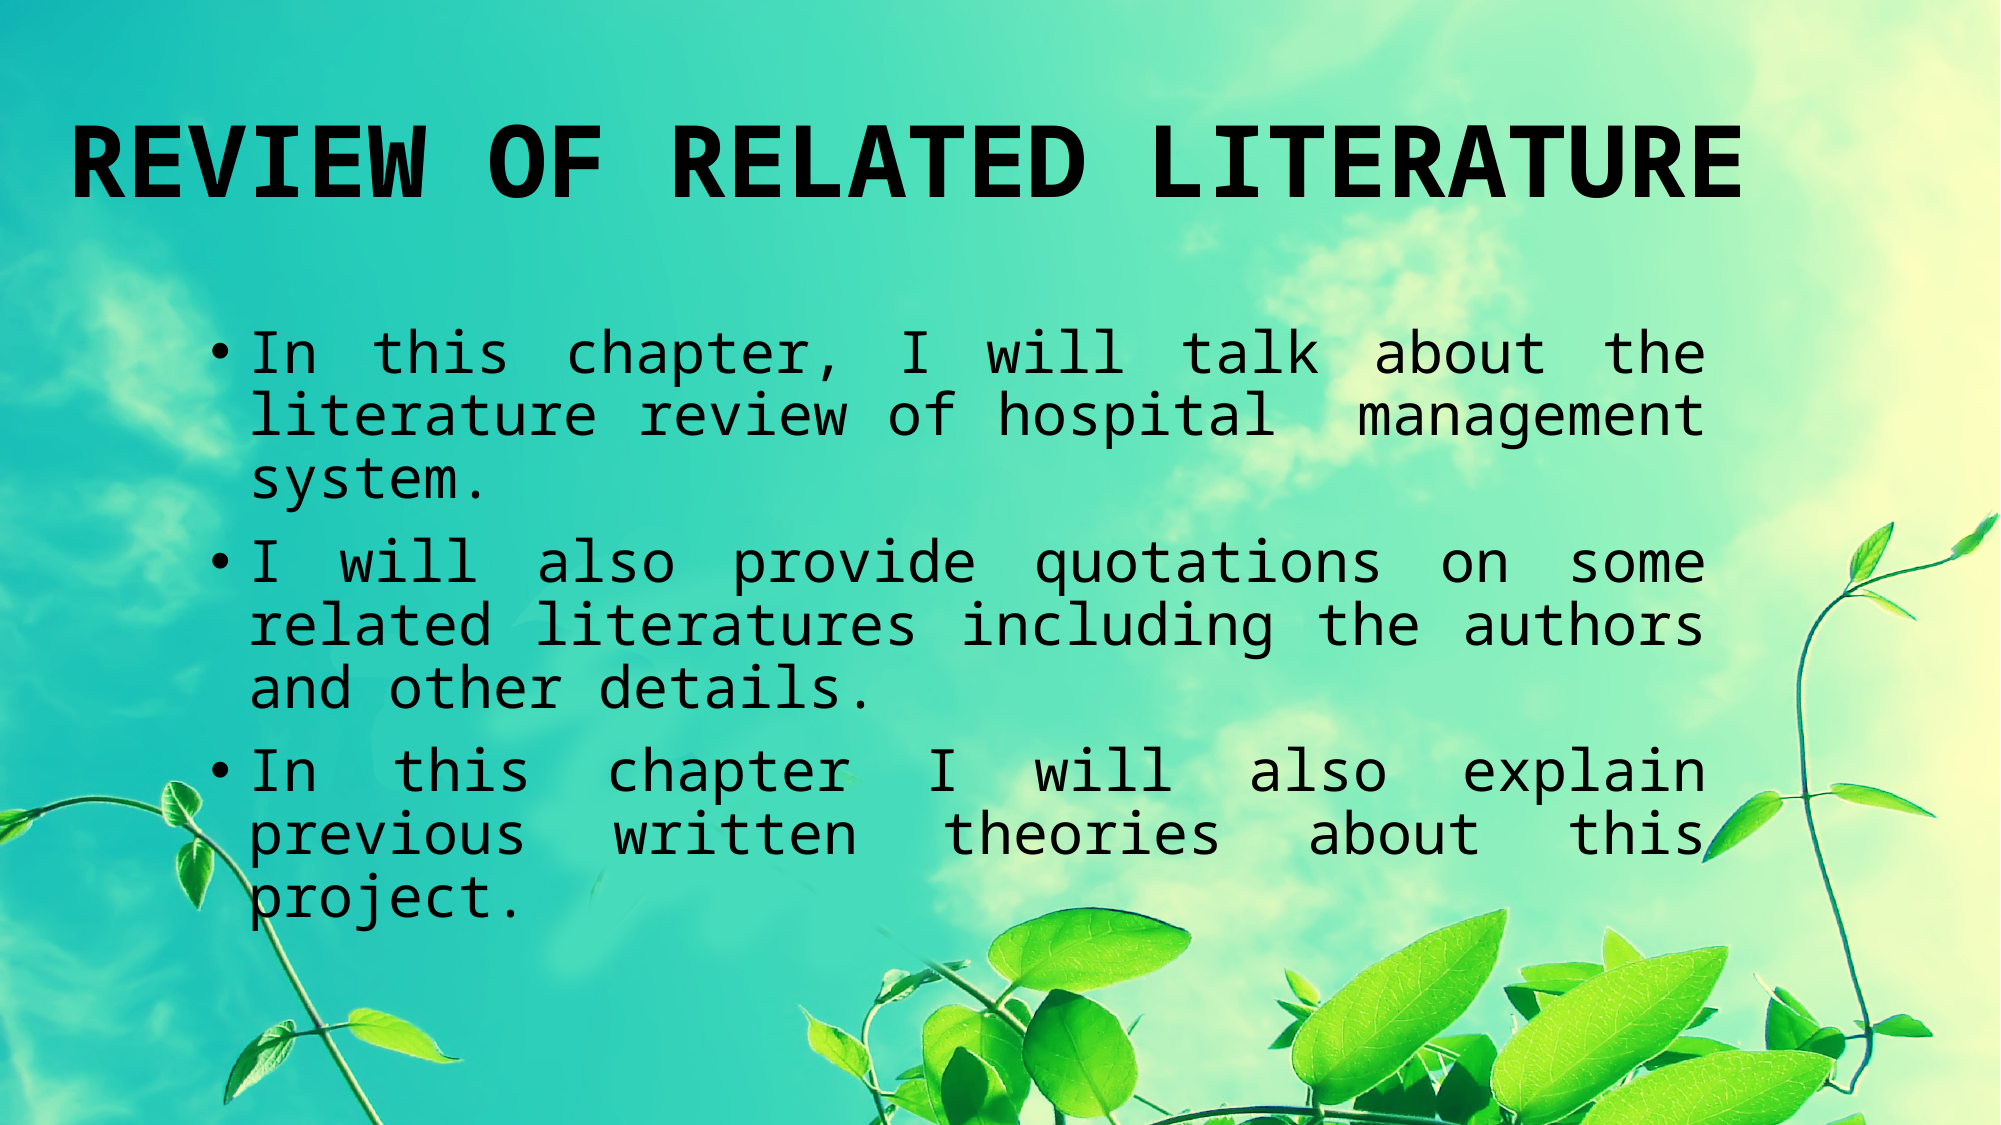

# REVIEW OF RELATED LITERATURE
In this chapter, I will talk about the literature review of hospital  management system.
I will also provide quotations on some related literatures including the authors and other details.
In this chapter I will also explain previous written theories about this project.